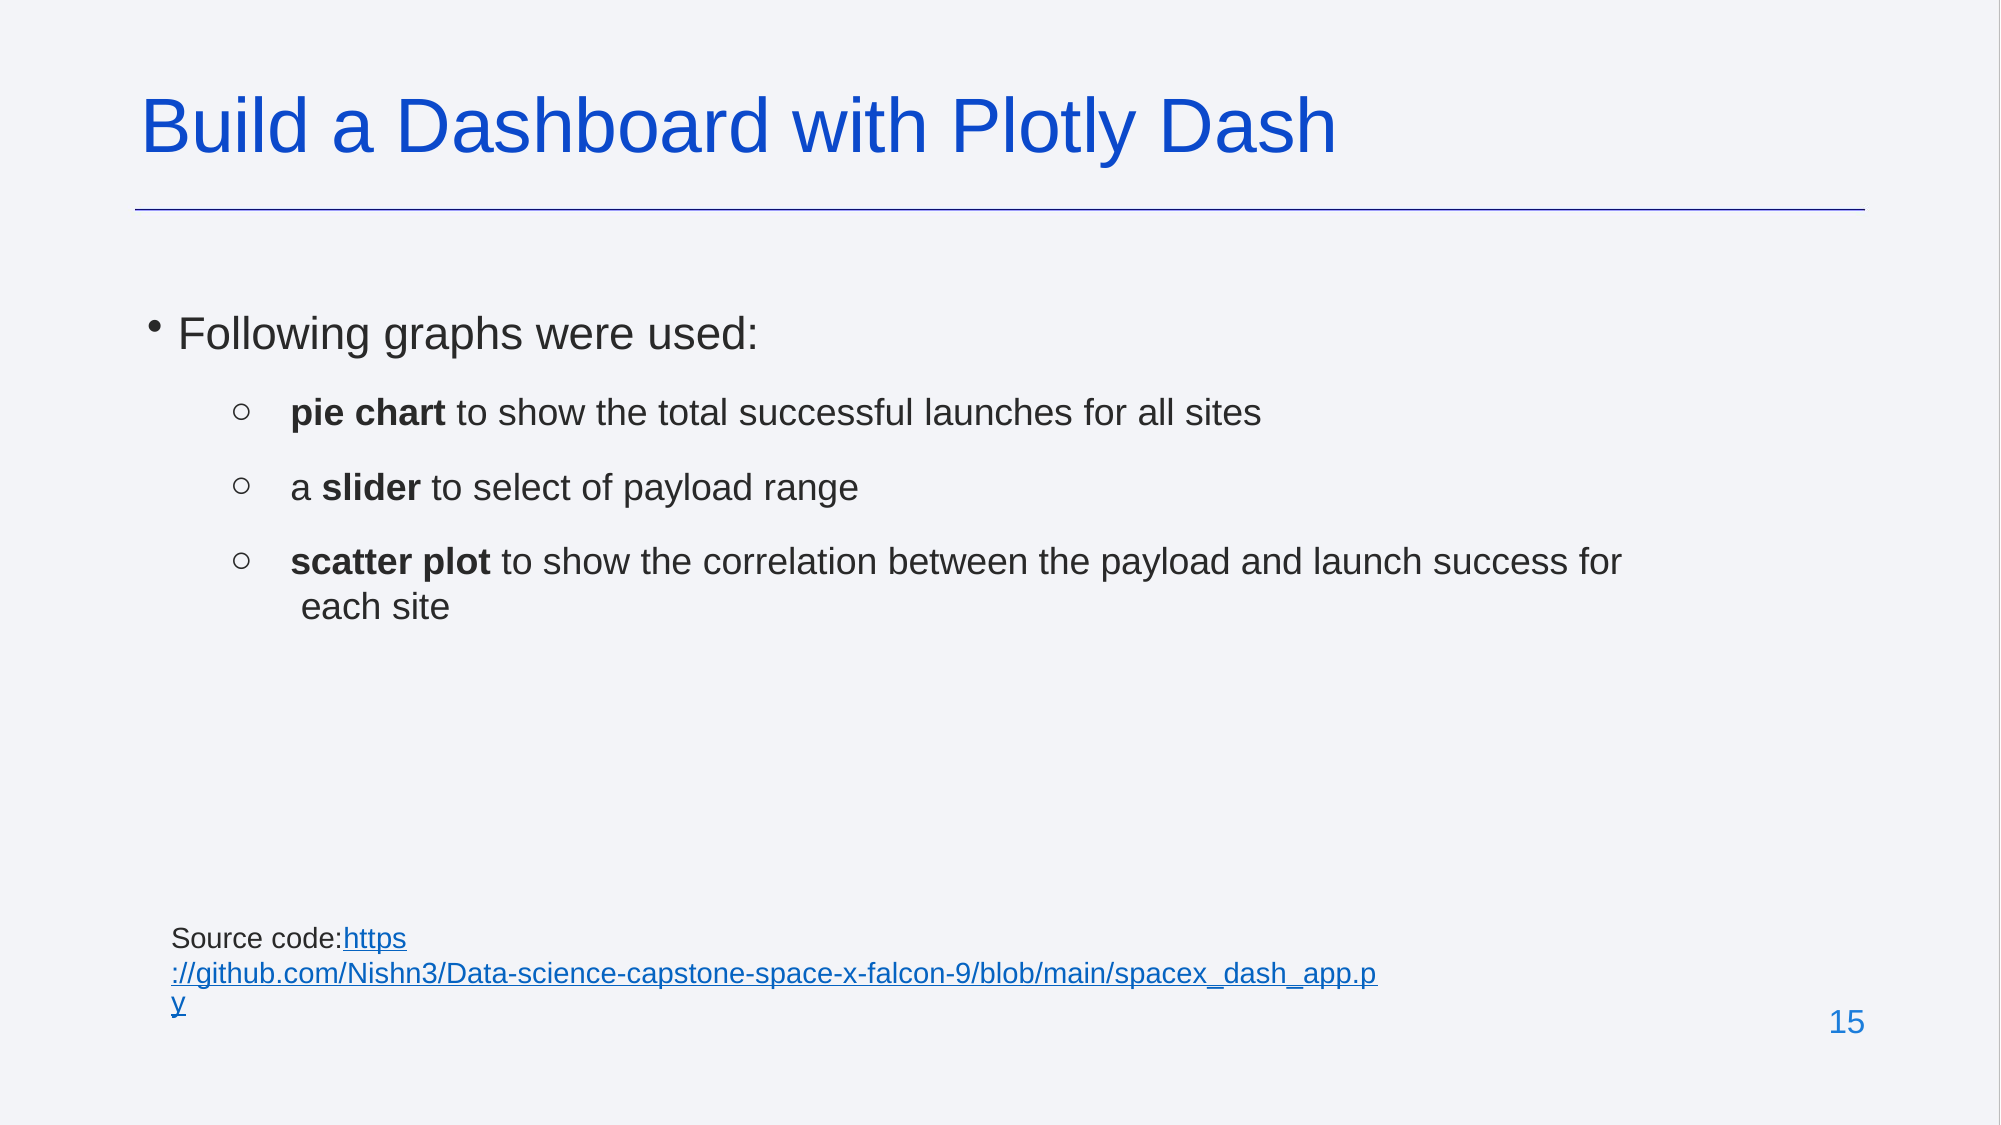

# Build a Dashboard with Plotly Dash
Following graphs were used:
pie chart to show the total successful launches for all sites
a slider to select of payload range
scatter plot to show the correlation between the payload and launch success for  each site
Source code:https://github.com/Nishn3/Data-science-capstone-space-x-falcon-9/blob/main/spacex_dash_app.py
15